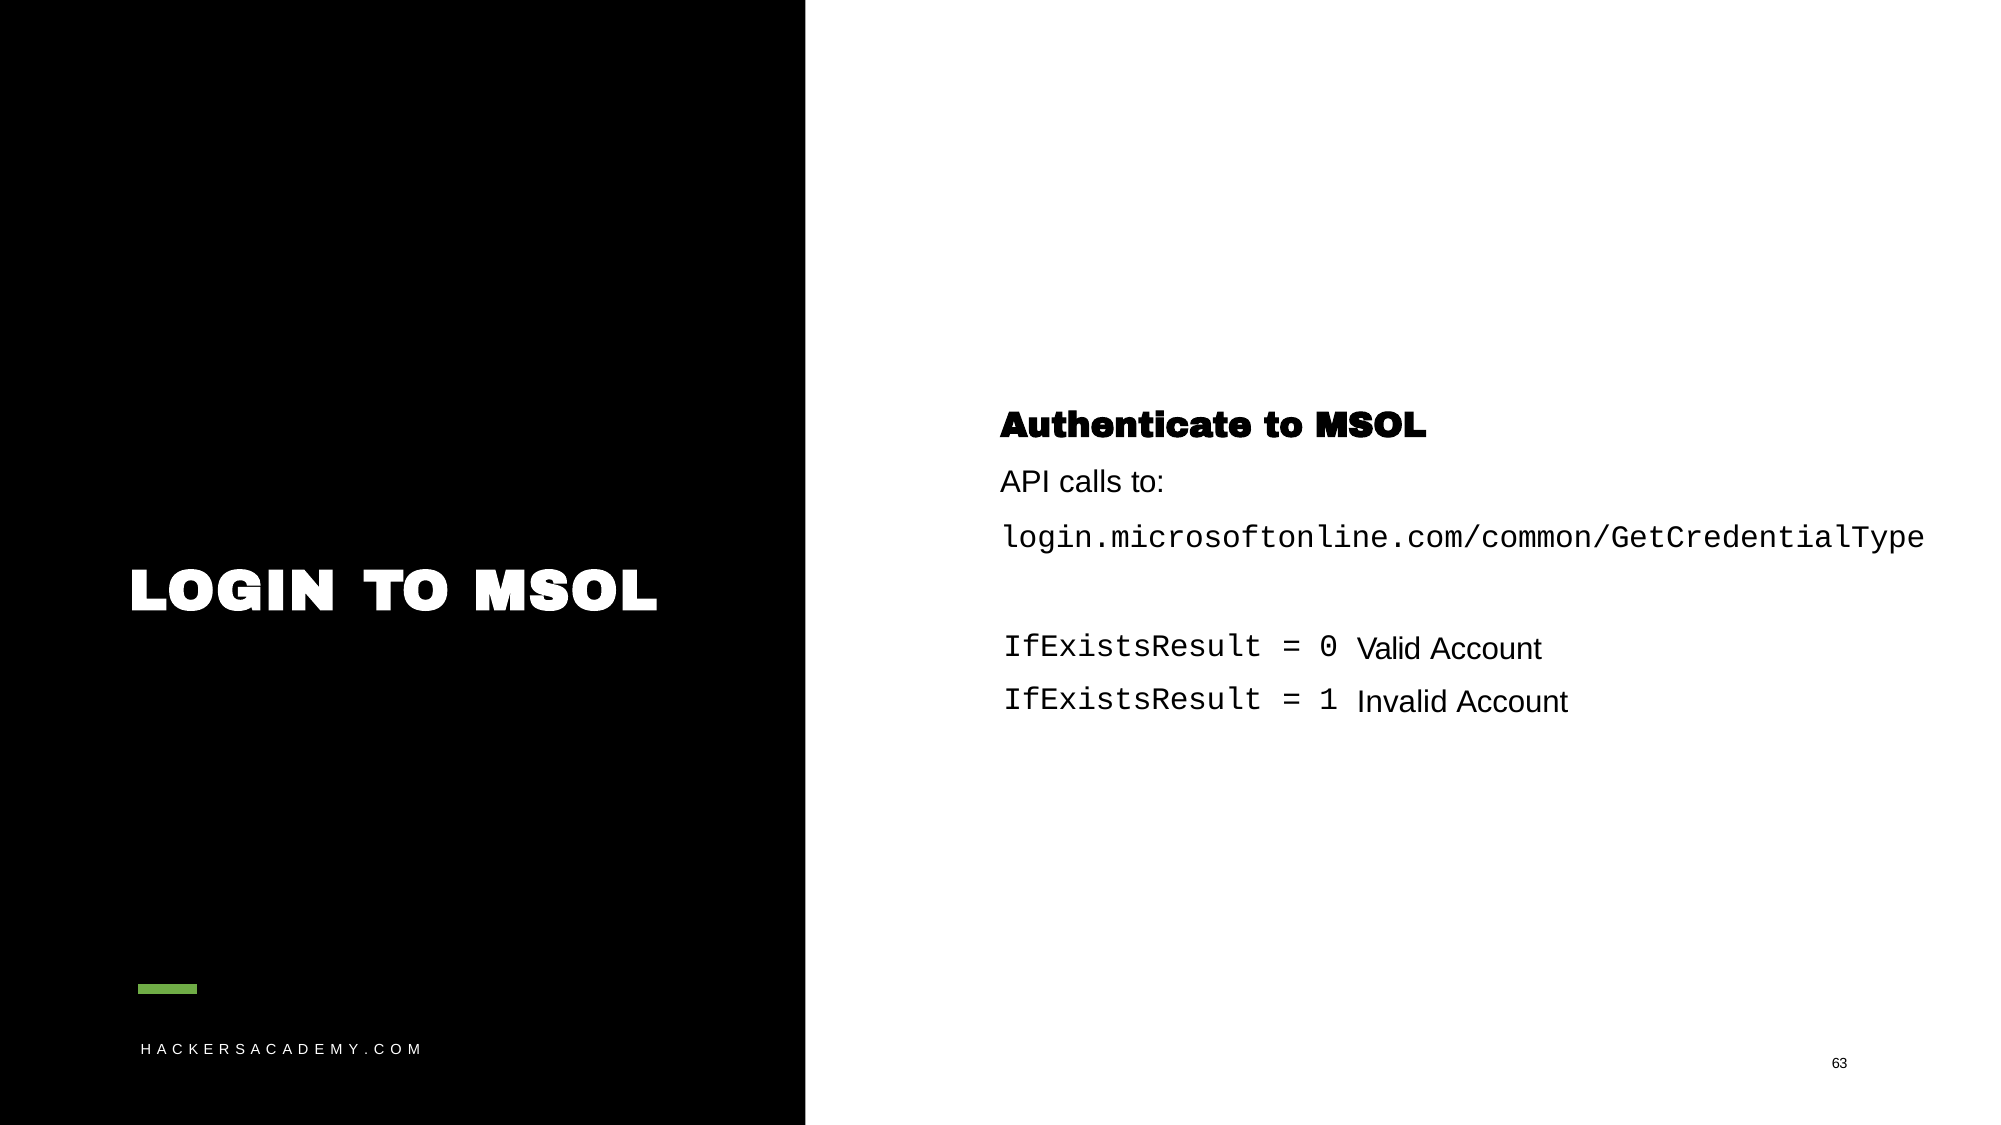

# Authenticate to MSOL
API calls to:
login.microsoftonline.com/common/GetCredentialType
LOGIN TO MSOL
| IfExistsResult | = | 0 | Valid Account |
| --- | --- | --- | --- |
| IfExistsResult | = | 1 | Invalid Account |
H A C K E R S A C A D E M Y . C O M
63